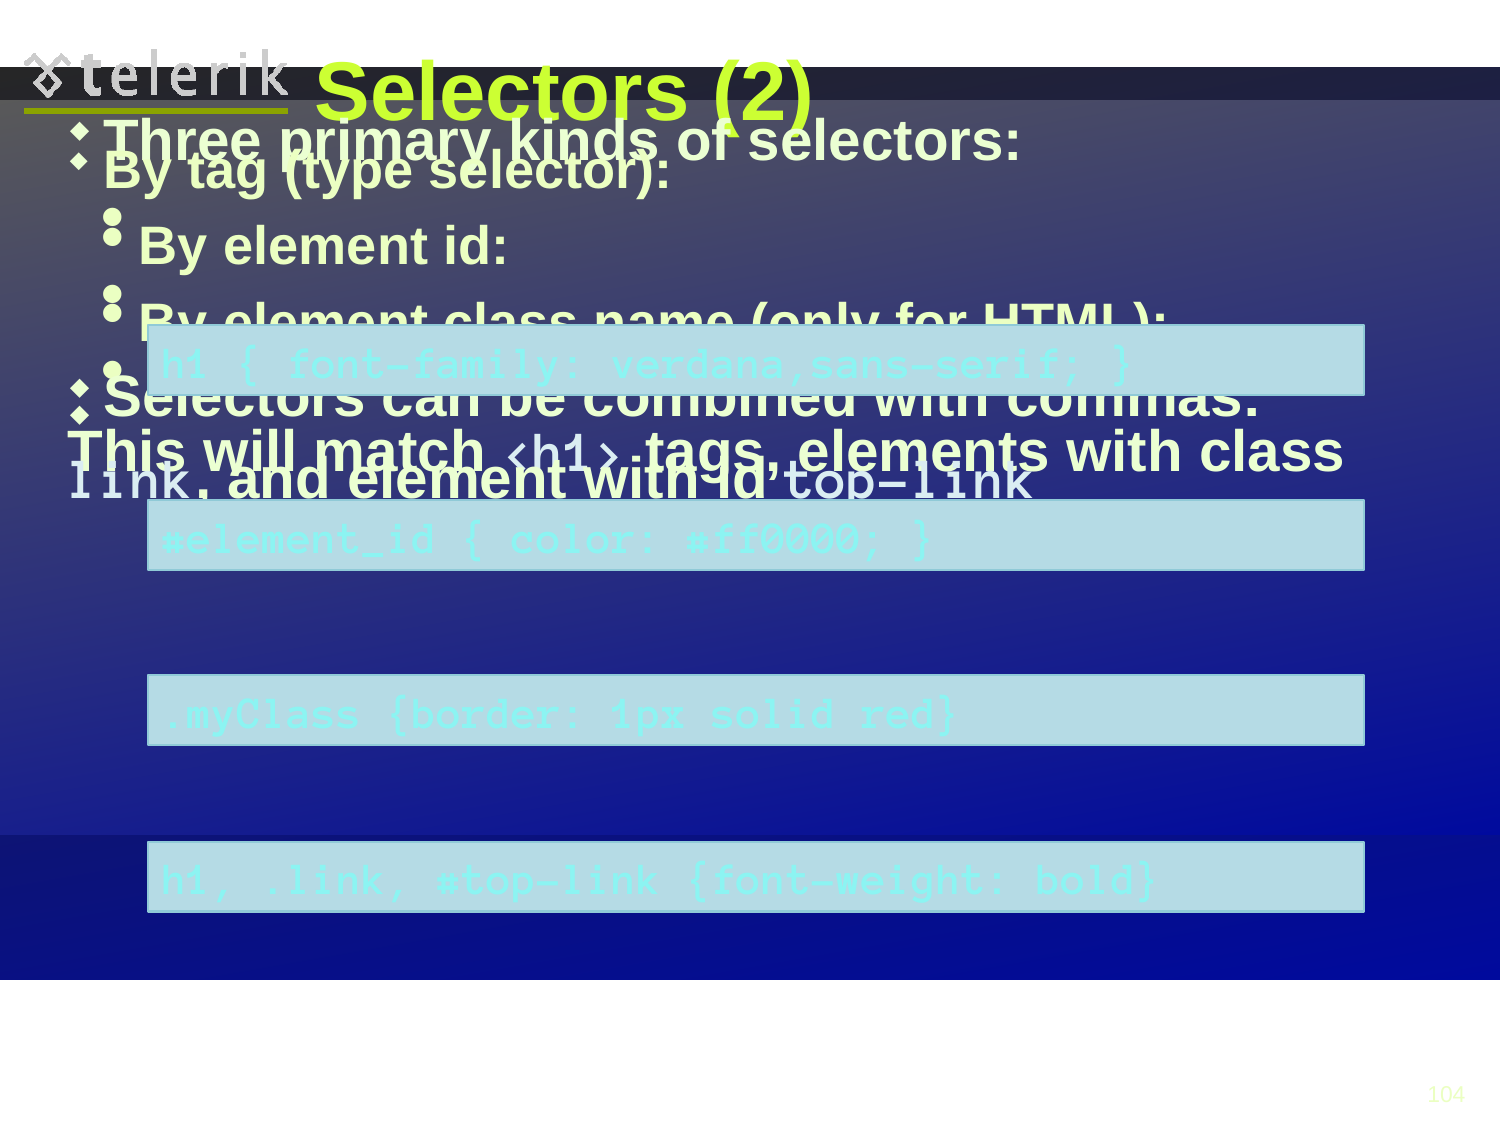

Selectors (2)
Three primary kinds of selectors:
By tag (type selector):

By element id:

By element class name (only for HTML):

Selectors can be combined with commas:

This will match <h1> tags, elements with class link, and element with id top-link
h1 { font-family: verdana,sans-serif; }
#element_id { color: #ff0000; }
.myClass {border: 1px solid red}
h1, .link, #top-link {font-weight: bold}
104